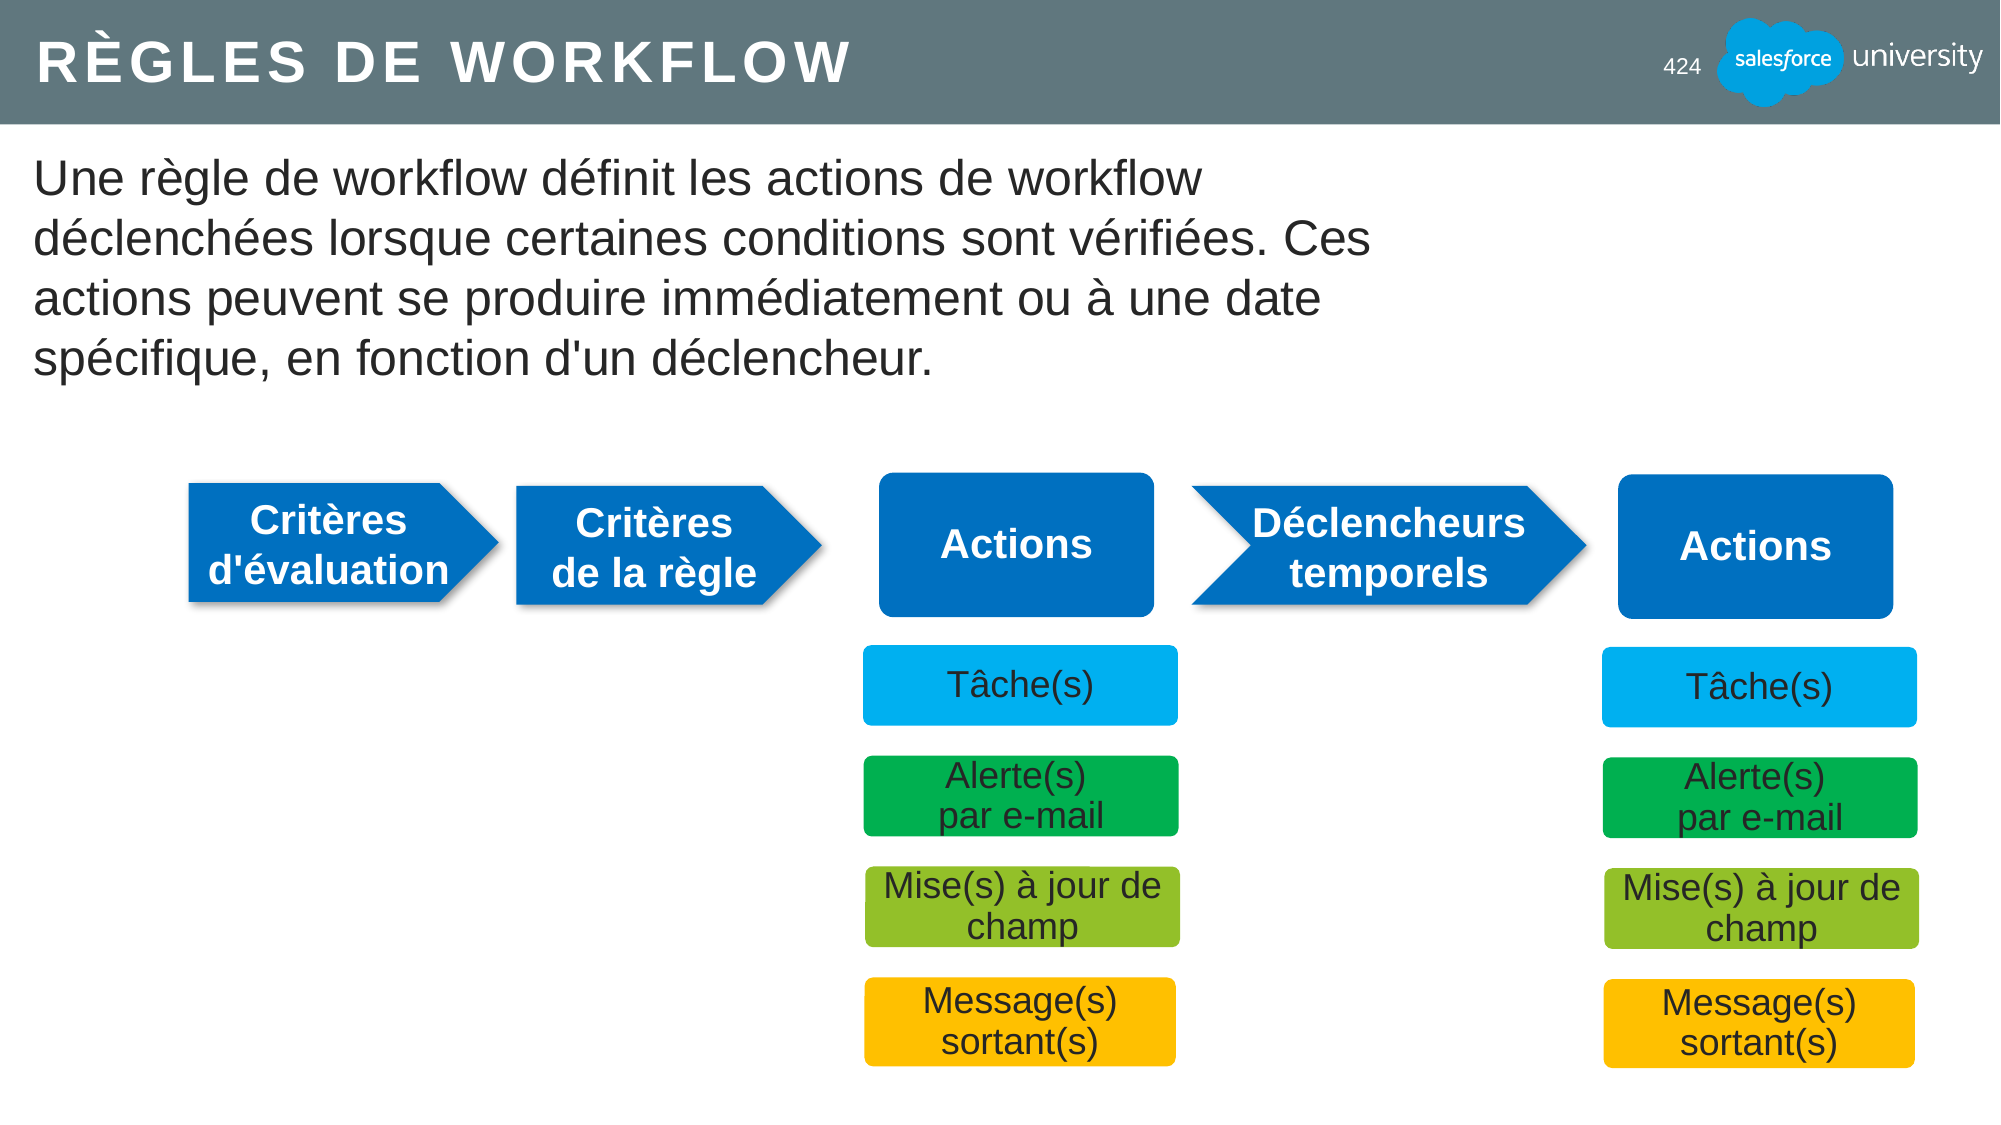

# Règles de workflow
424
Une règle de workflow définit les actions de workflow déclenchées lorsque certaines conditions sont vérifiées. Ces actions peuvent se produire immédiatement ou à une date spécifique, en fonction d'un déclencheur.

Actions

Actions
Critères
d'évaluation
Critères
de la règle
Déclencheurs temporels

Tâche(s)

Tâche(s)

Alerte(s)
par e-mail

Alerte(s)
par e-mail

Mise(s) à jour de champ

Mise(s) à jour de champ

Message(s) sortant(s)

Message(s) sortant(s)